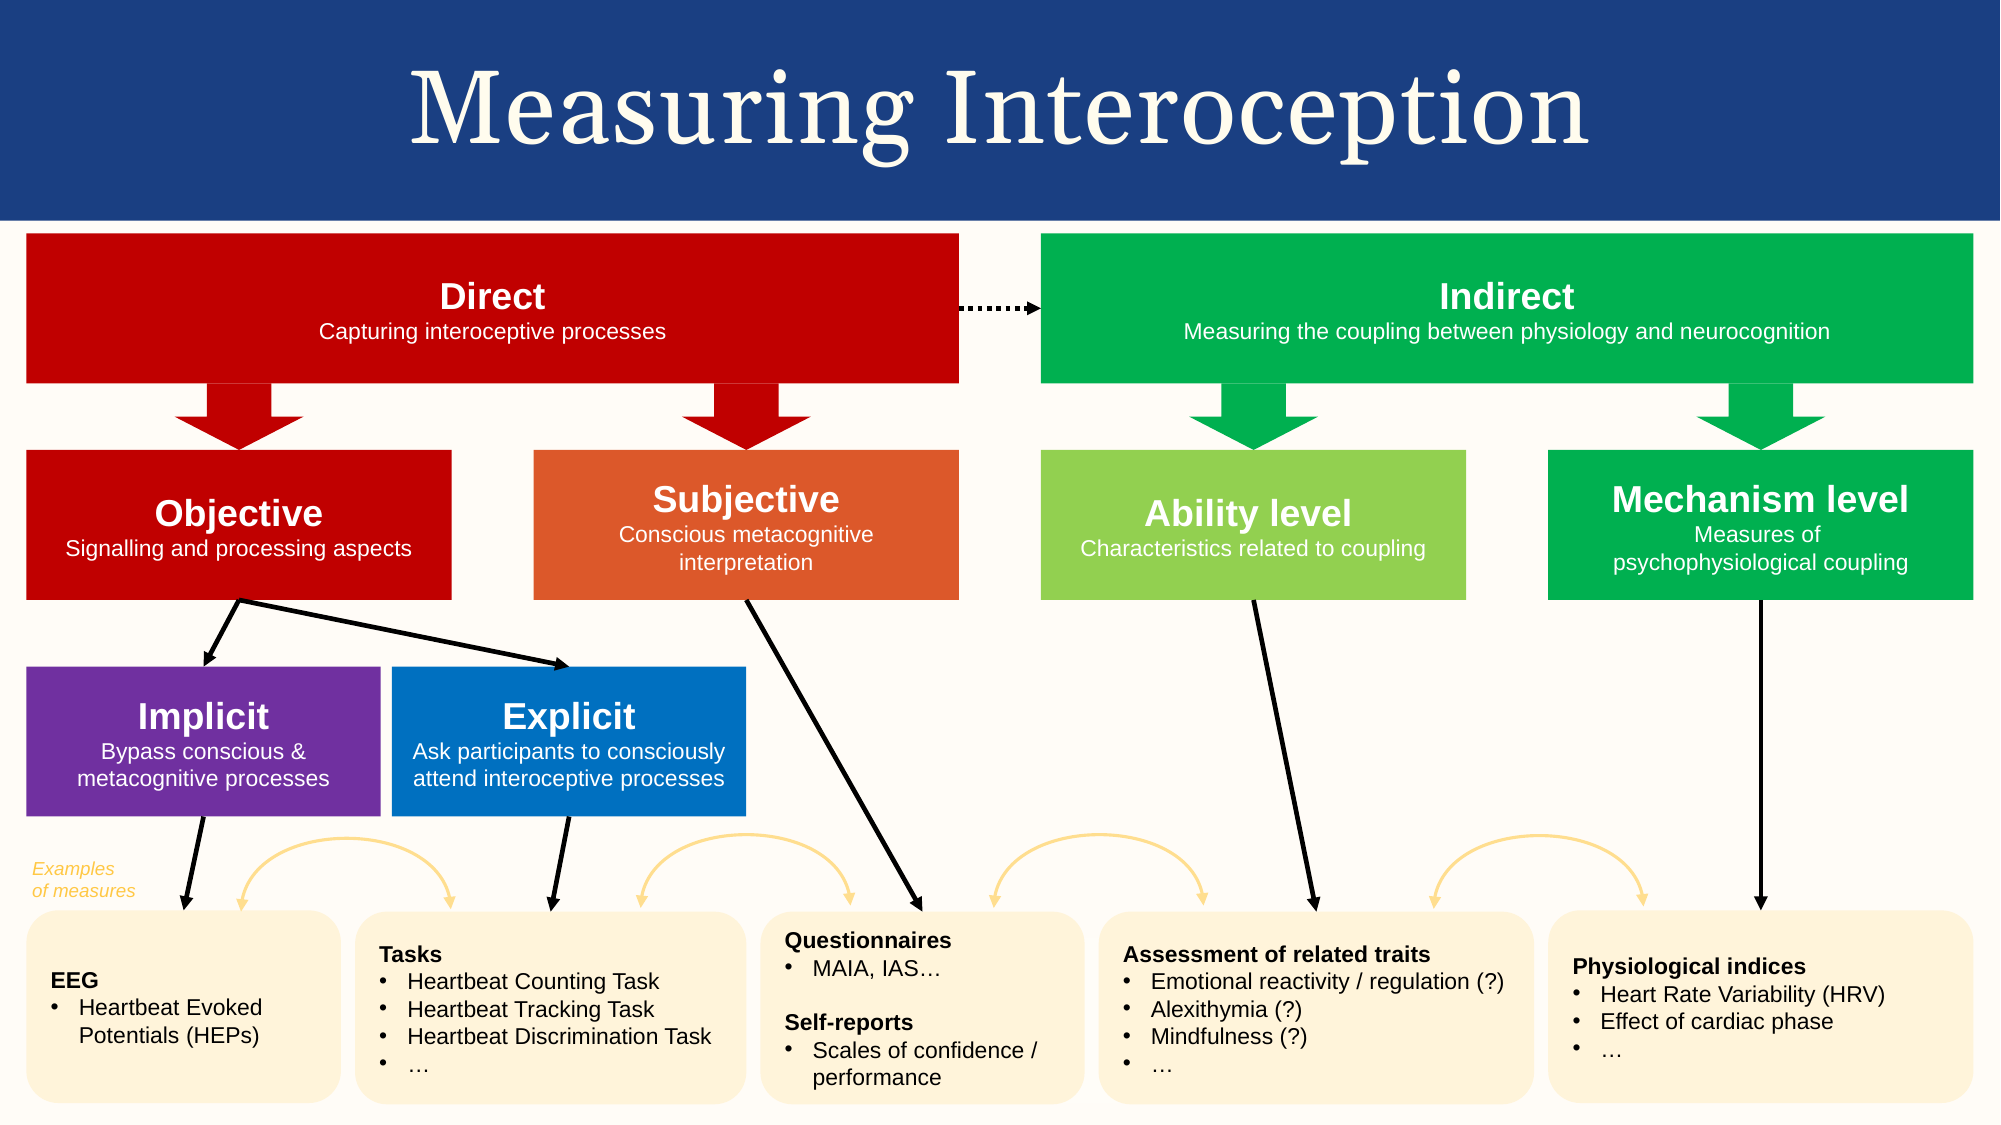

# Measuring Interoception
Direct
Capturing interoceptive processes
Indirect
Measuring the coupling between physiology and neurocognition

Objective
Signalling and processing aspects
Subjective
Conscious metacognitive interpretation
Ability level
Characteristics related to coupling
Mechanism level
Measures of
psychophysiological coupling
Implicit
Bypass conscious & metacognitive processes
Explicit
Ask participants to consciously attend interoceptive processes

Examples
of measures
EEG
Heartbeat Evoked Potentials (HEPs)
Physiological indices
Heart Rate Variability (HRV)
Effect of cardiac phase
…
Tasks
Heartbeat Counting Task
Heartbeat Tracking Task
Heartbeat Discrimination Task
…
Questionnaires
MAIA, IAS…

Self-reports
Scales of confidence / performance
Assessment of related traits
Emotional reactivity / regulation (?)
Alexithymia (?)
Mindfulness (?)
…